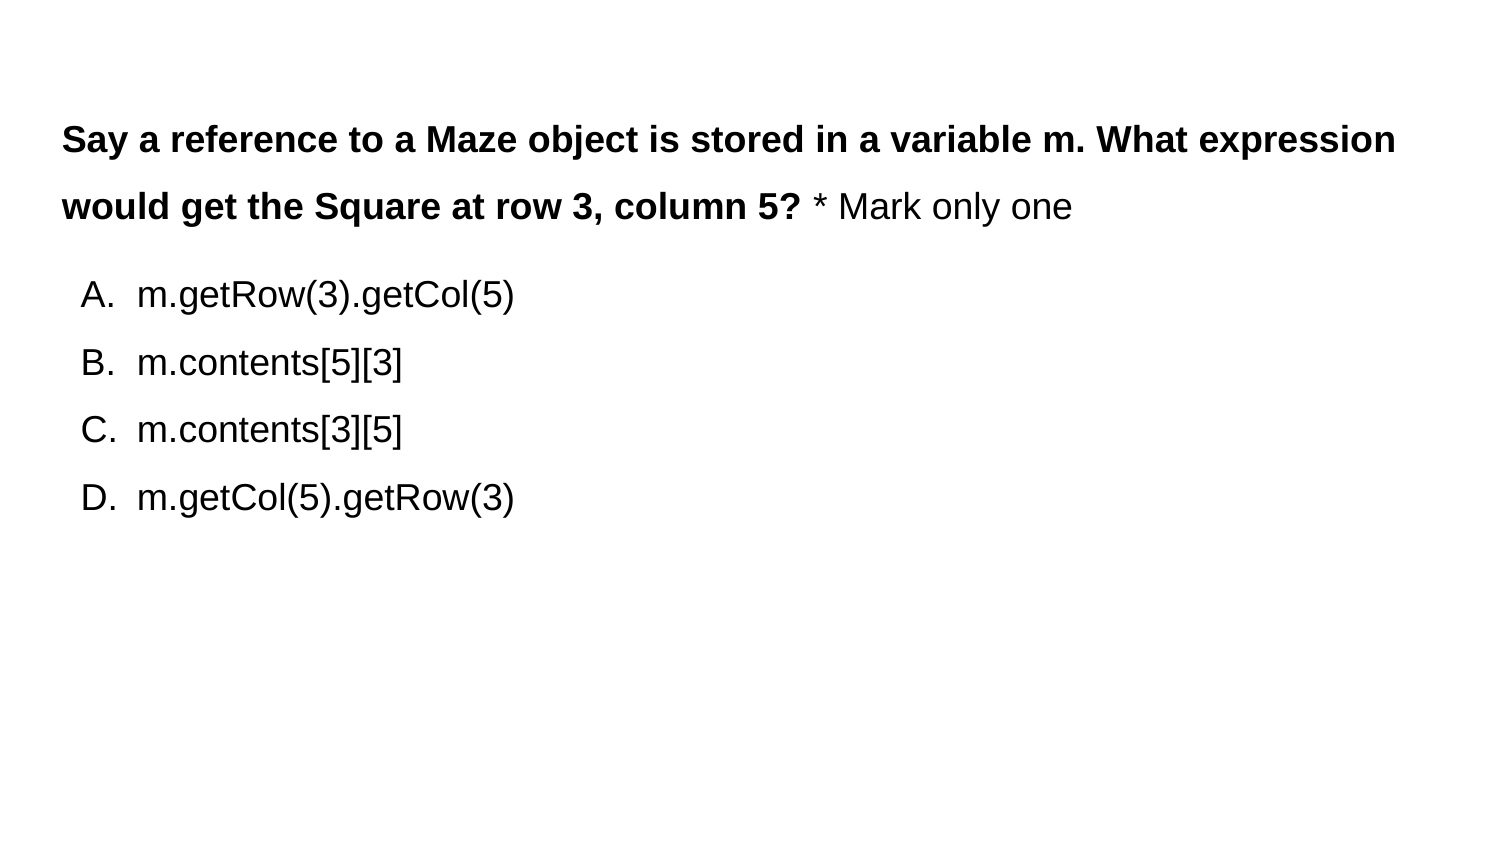

Say a reference to a Maze object is stored in a variable m. What expression would get the Square at row 3, column 5? * Mark only one
m.getRow(3).getCol(5)
m.contents[5][3]
m.contents[3][5]
m.getCol(5).getRow(3)